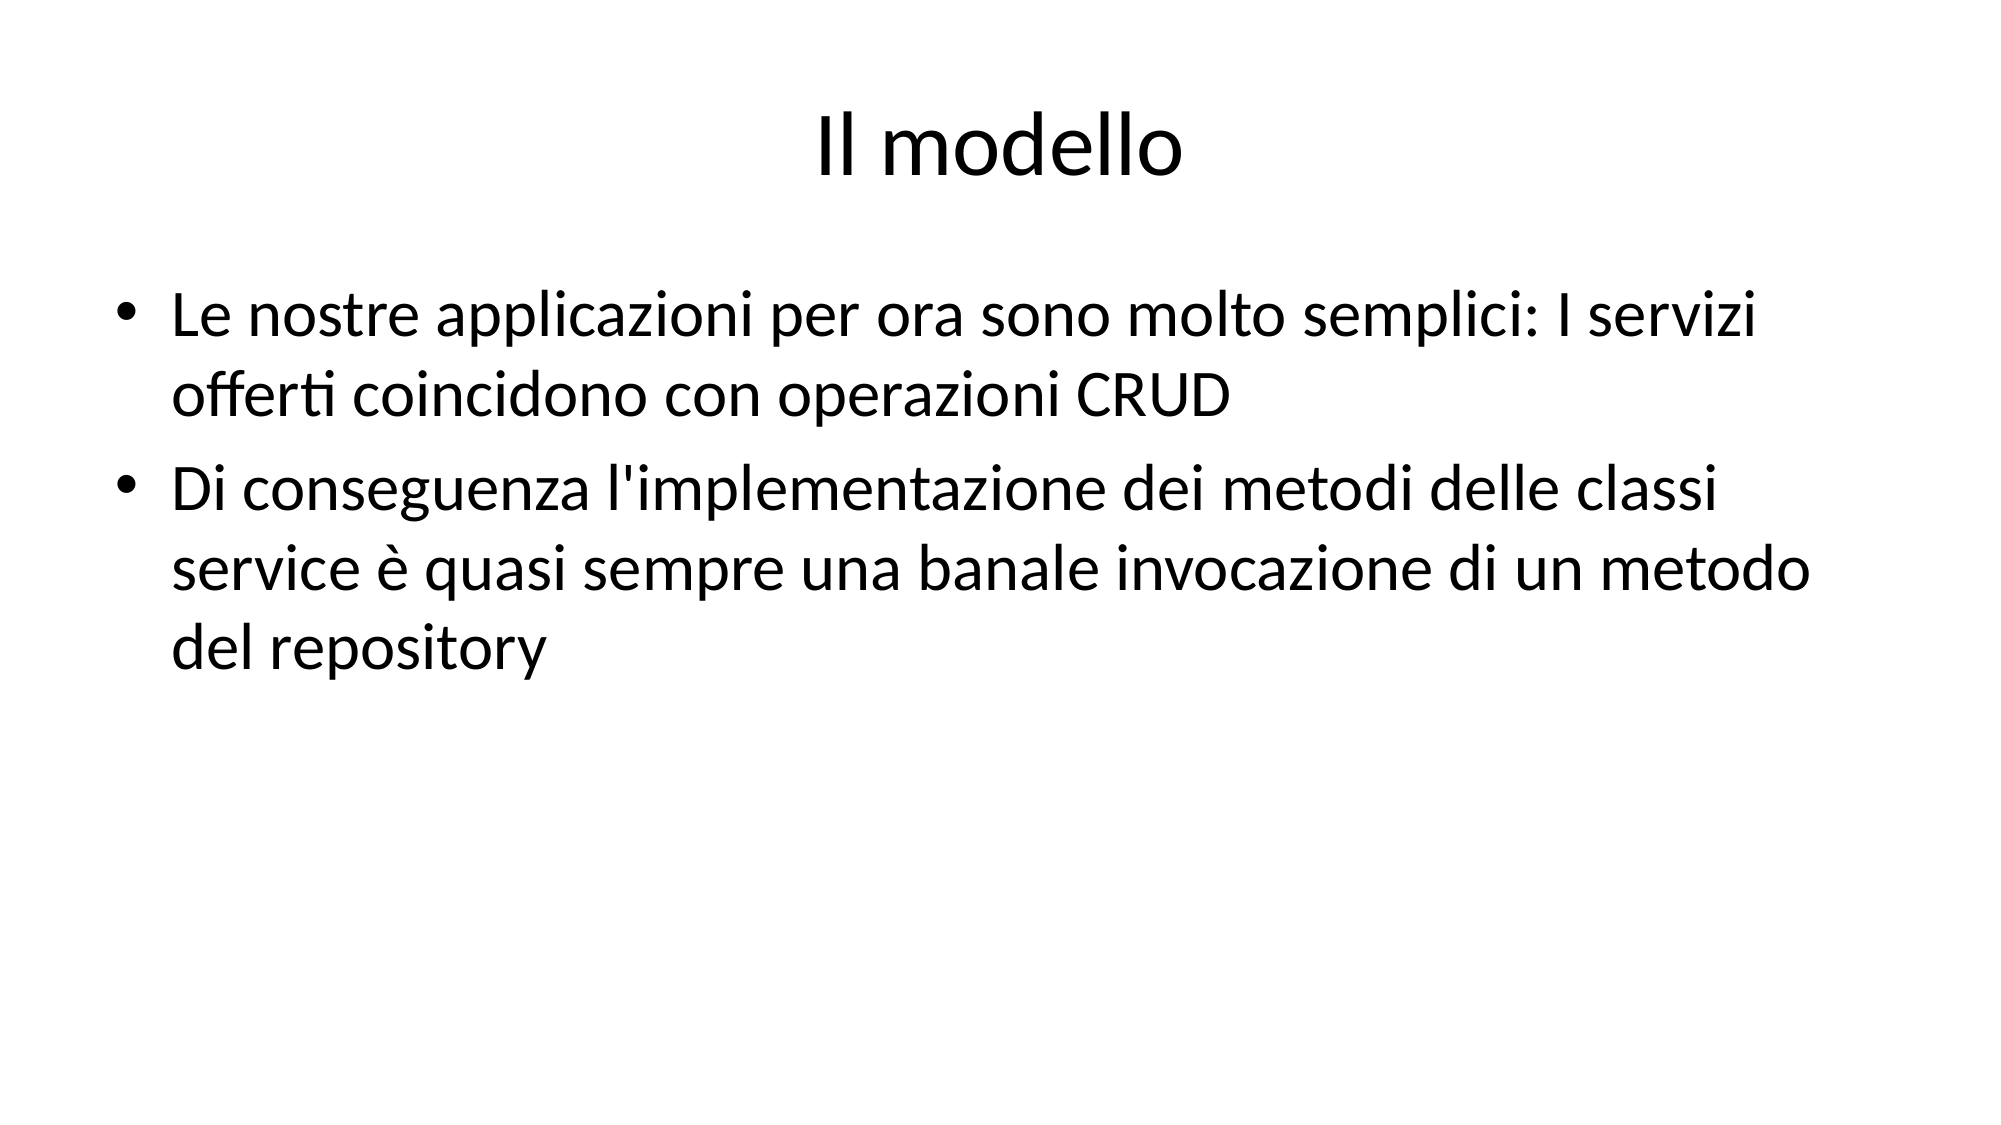

# Il modello
Le nostre applicazioni per ora sono molto semplici: I servizi offerti coincidono con operazioni CRUD
Di conseguenza l'implementazione dei metodi delle classi service è quasi sempre una banale invocazione di un metodo del repository